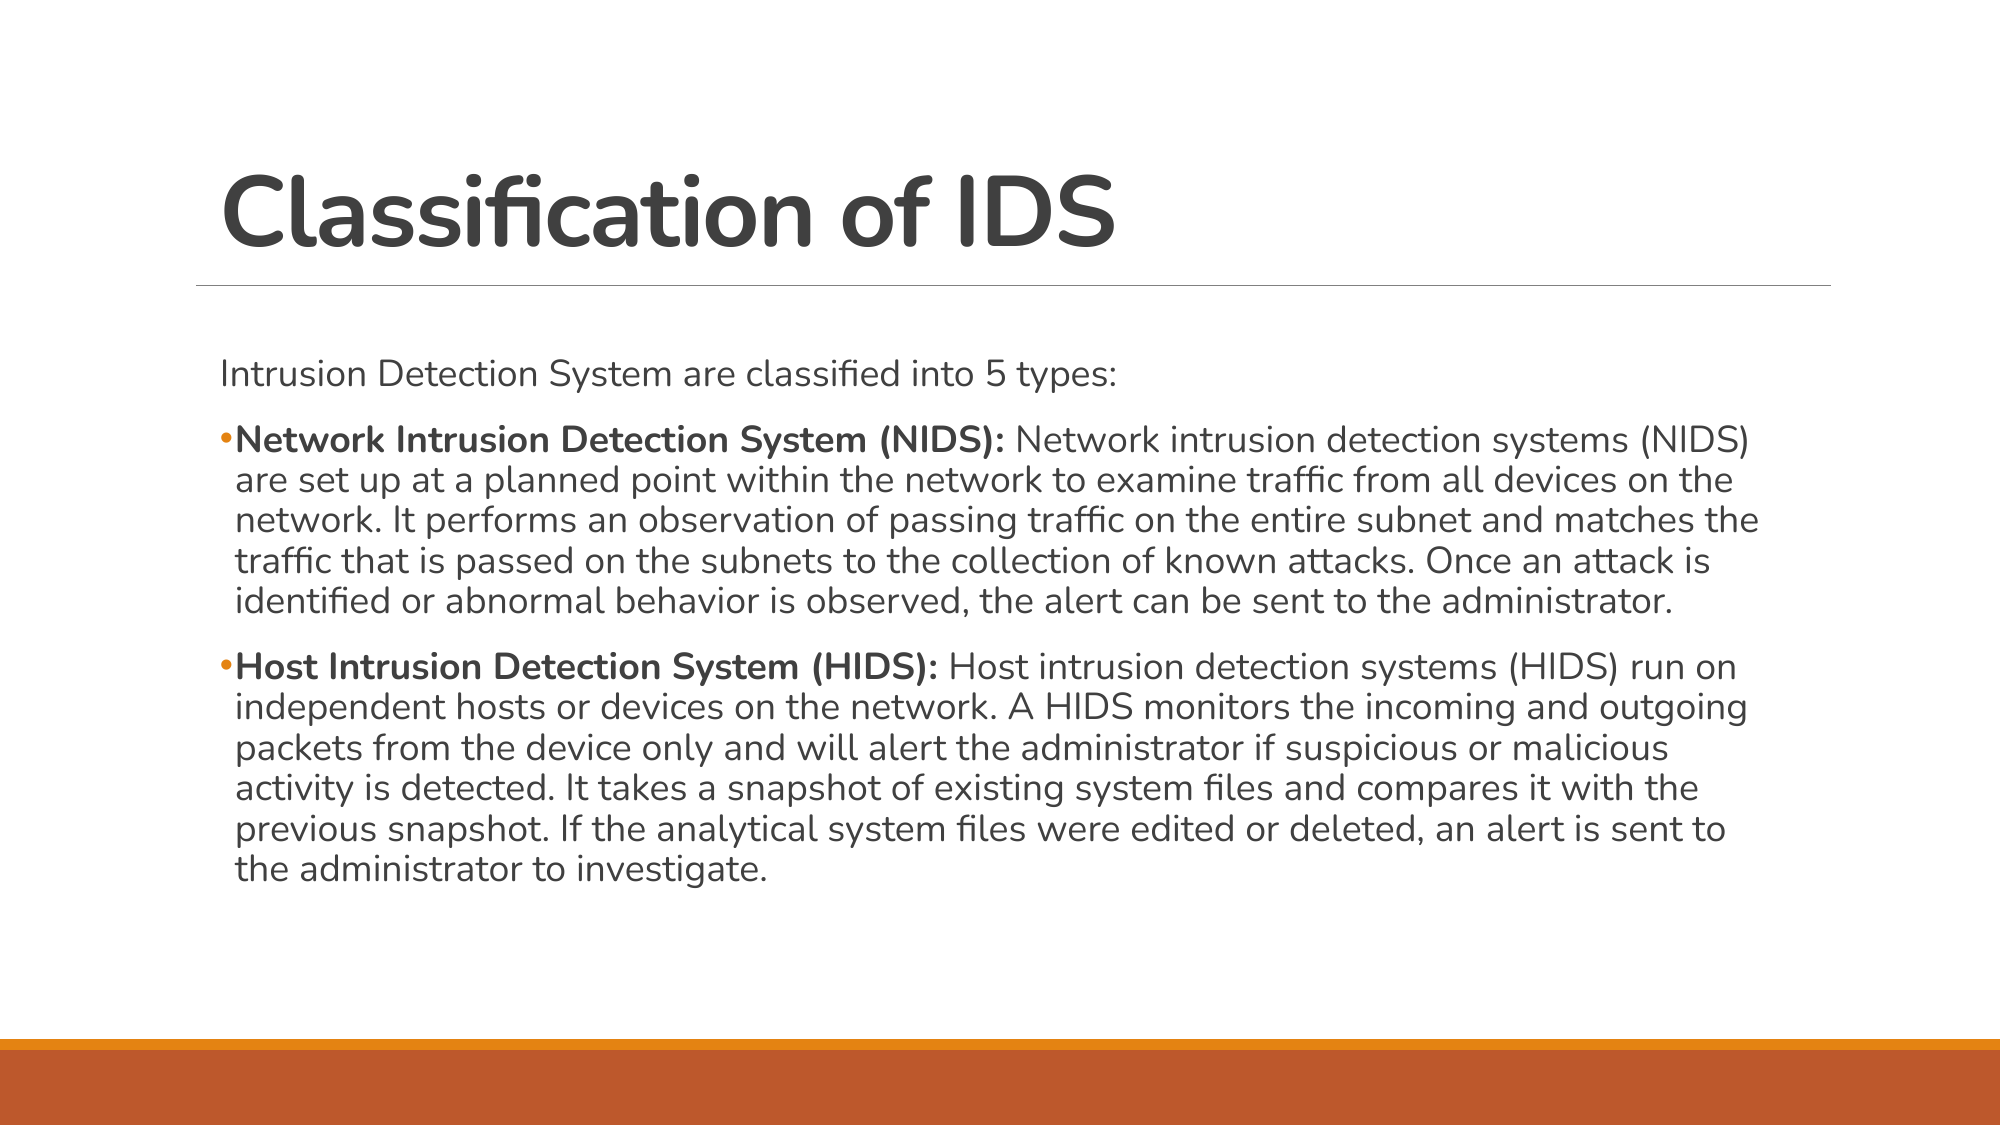

# Classification of IDS
Intrusion Detection System are classified into 5 types:
Network Intrusion Detection System (NIDS): Network intrusion detection systems (NIDS) are set up at a planned point within the network to examine traffic from all devices on the network. It performs an observation of passing traffic on the entire subnet and matches the traffic that is passed on the subnets to the collection of known attacks. Once an attack is identified or abnormal behavior is observed, the alert can be sent to the administrator.
Host Intrusion Detection System (HIDS): Host intrusion detection systems (HIDS) run on independent hosts or devices on the network. A HIDS monitors the incoming and outgoing packets from the device only and will alert the administrator if suspicious or malicious activity is detected. It takes a snapshot of existing system files and compares it with the previous snapshot. If the analytical system files were edited or deleted, an alert is sent to the administrator to investigate.